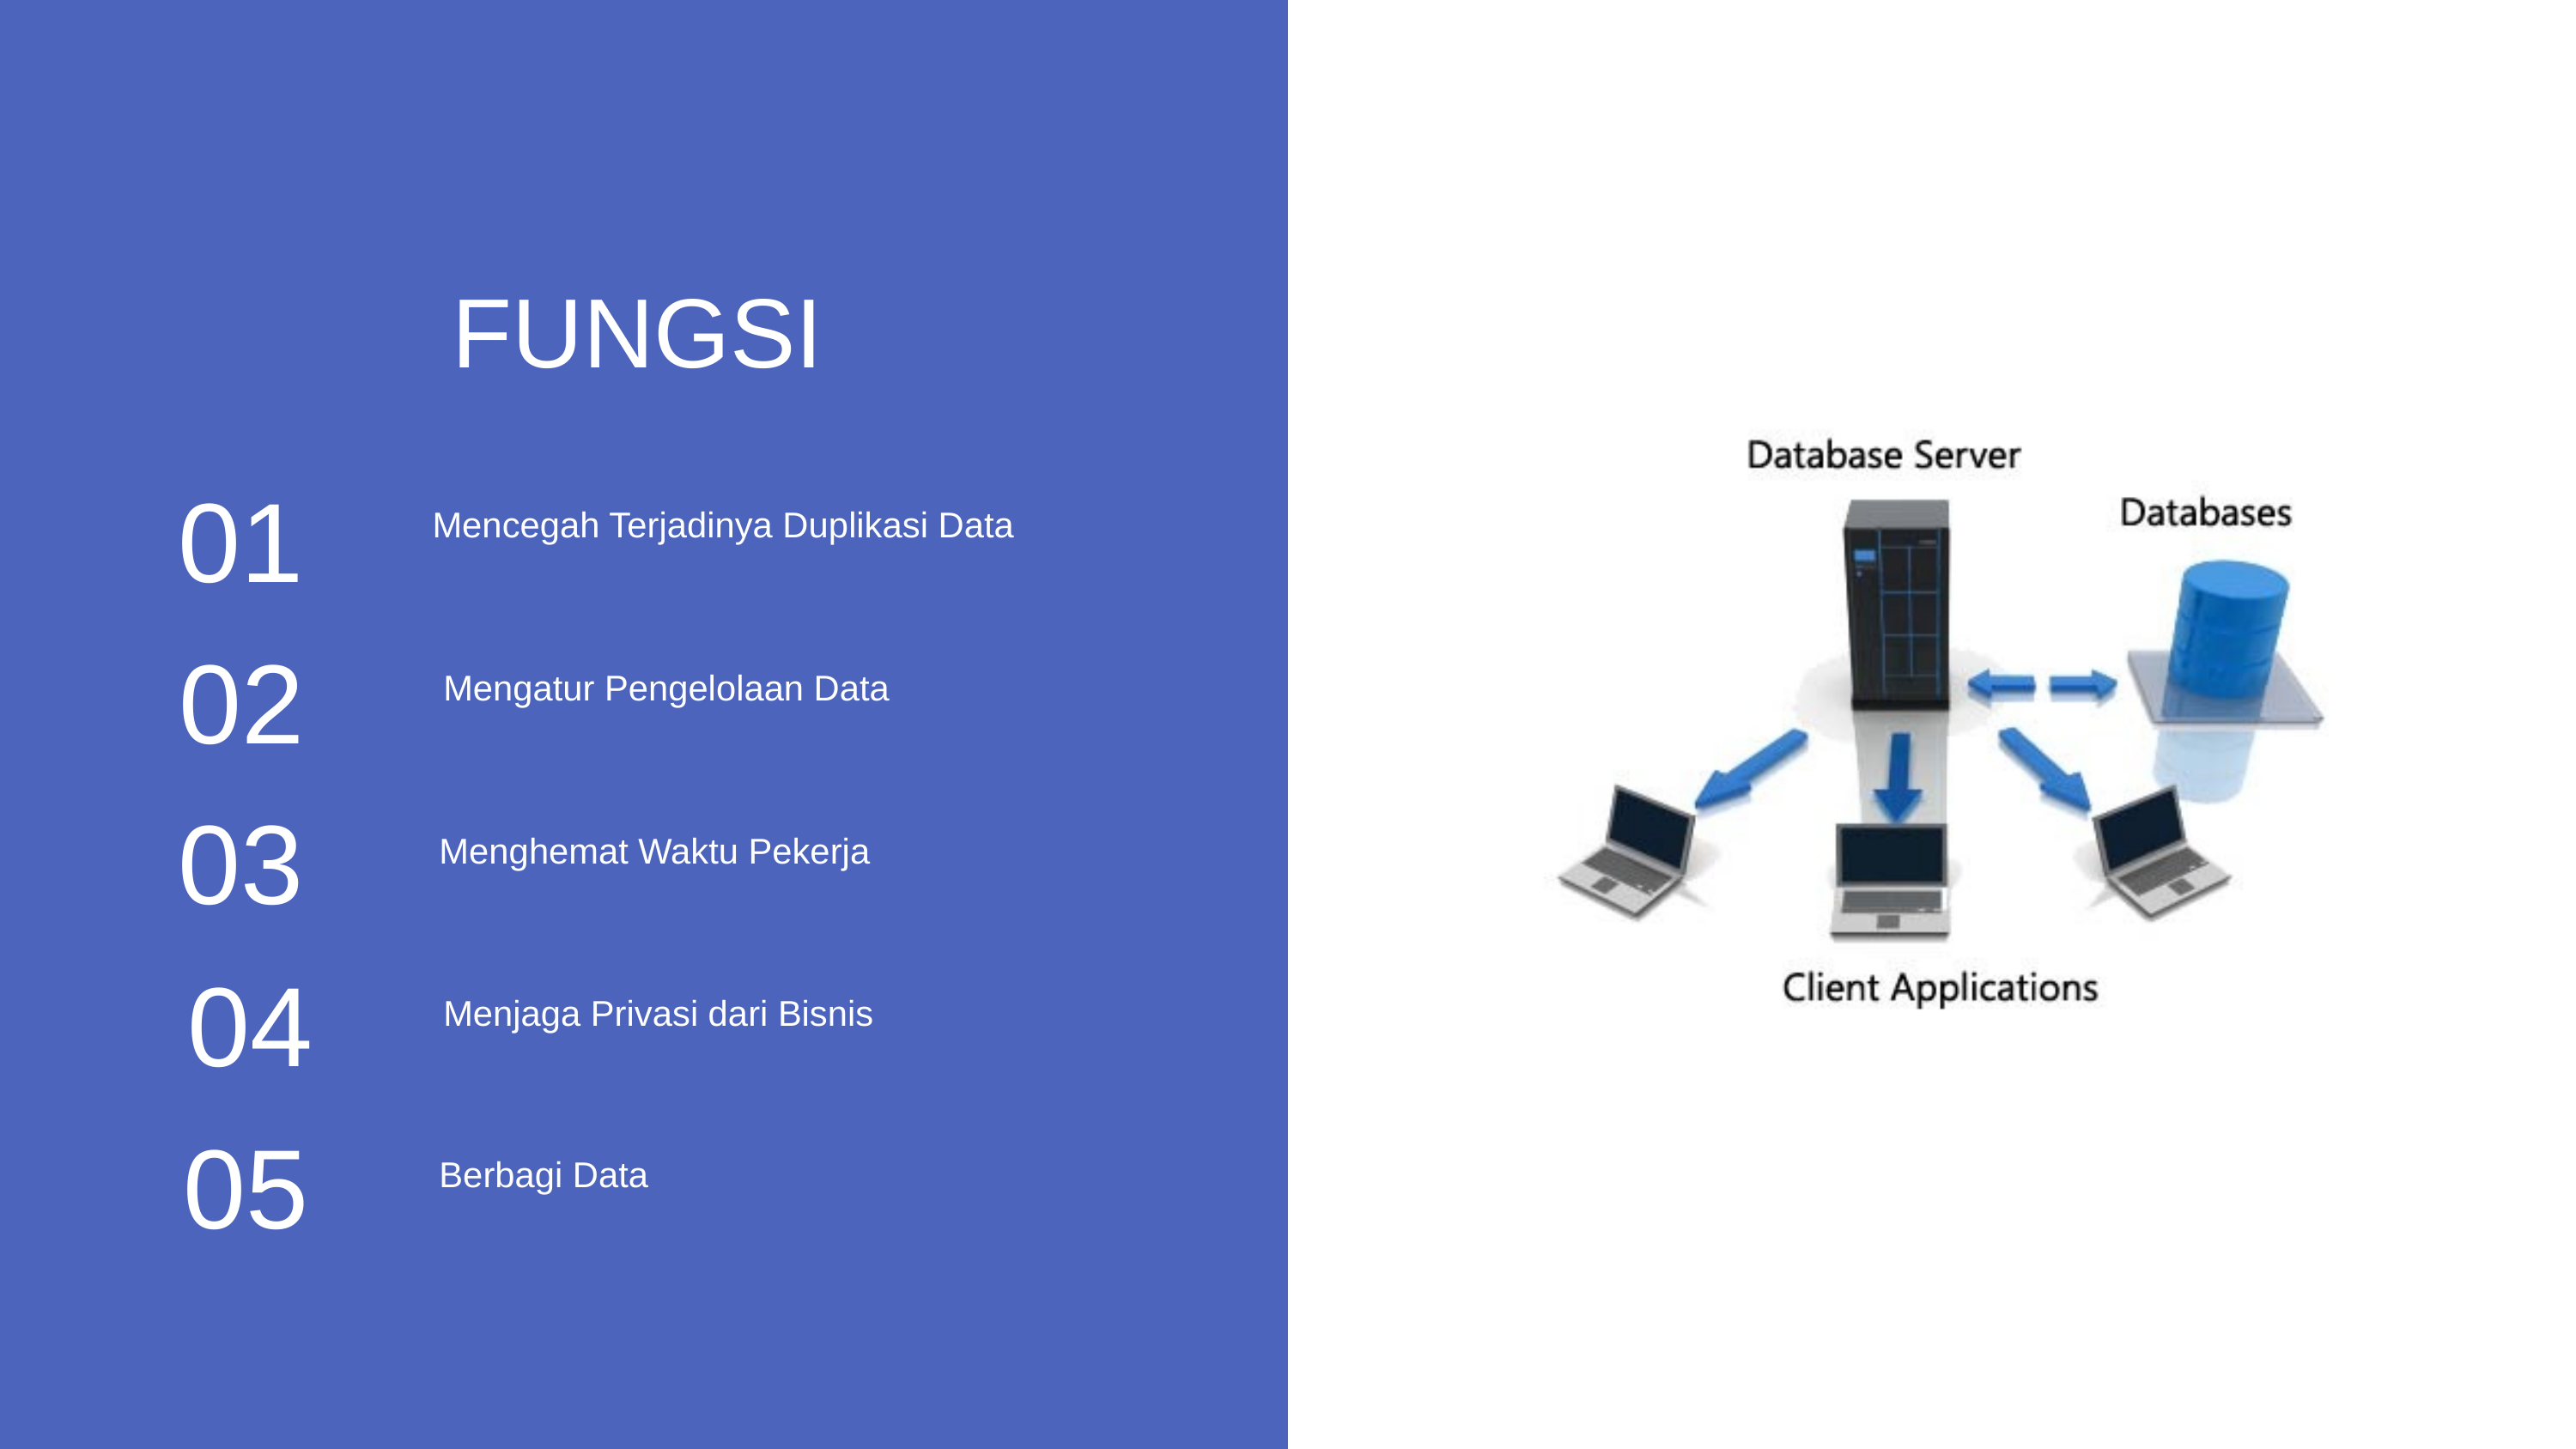

FUNGSI
01
Mencegah Terjadinya Duplikasi Data
02
Mengatur Pengelolaan Data
03
Menghemat Waktu Pekerja
04
Menjaga Privasi dari Bisnis
05
Berbagi Data